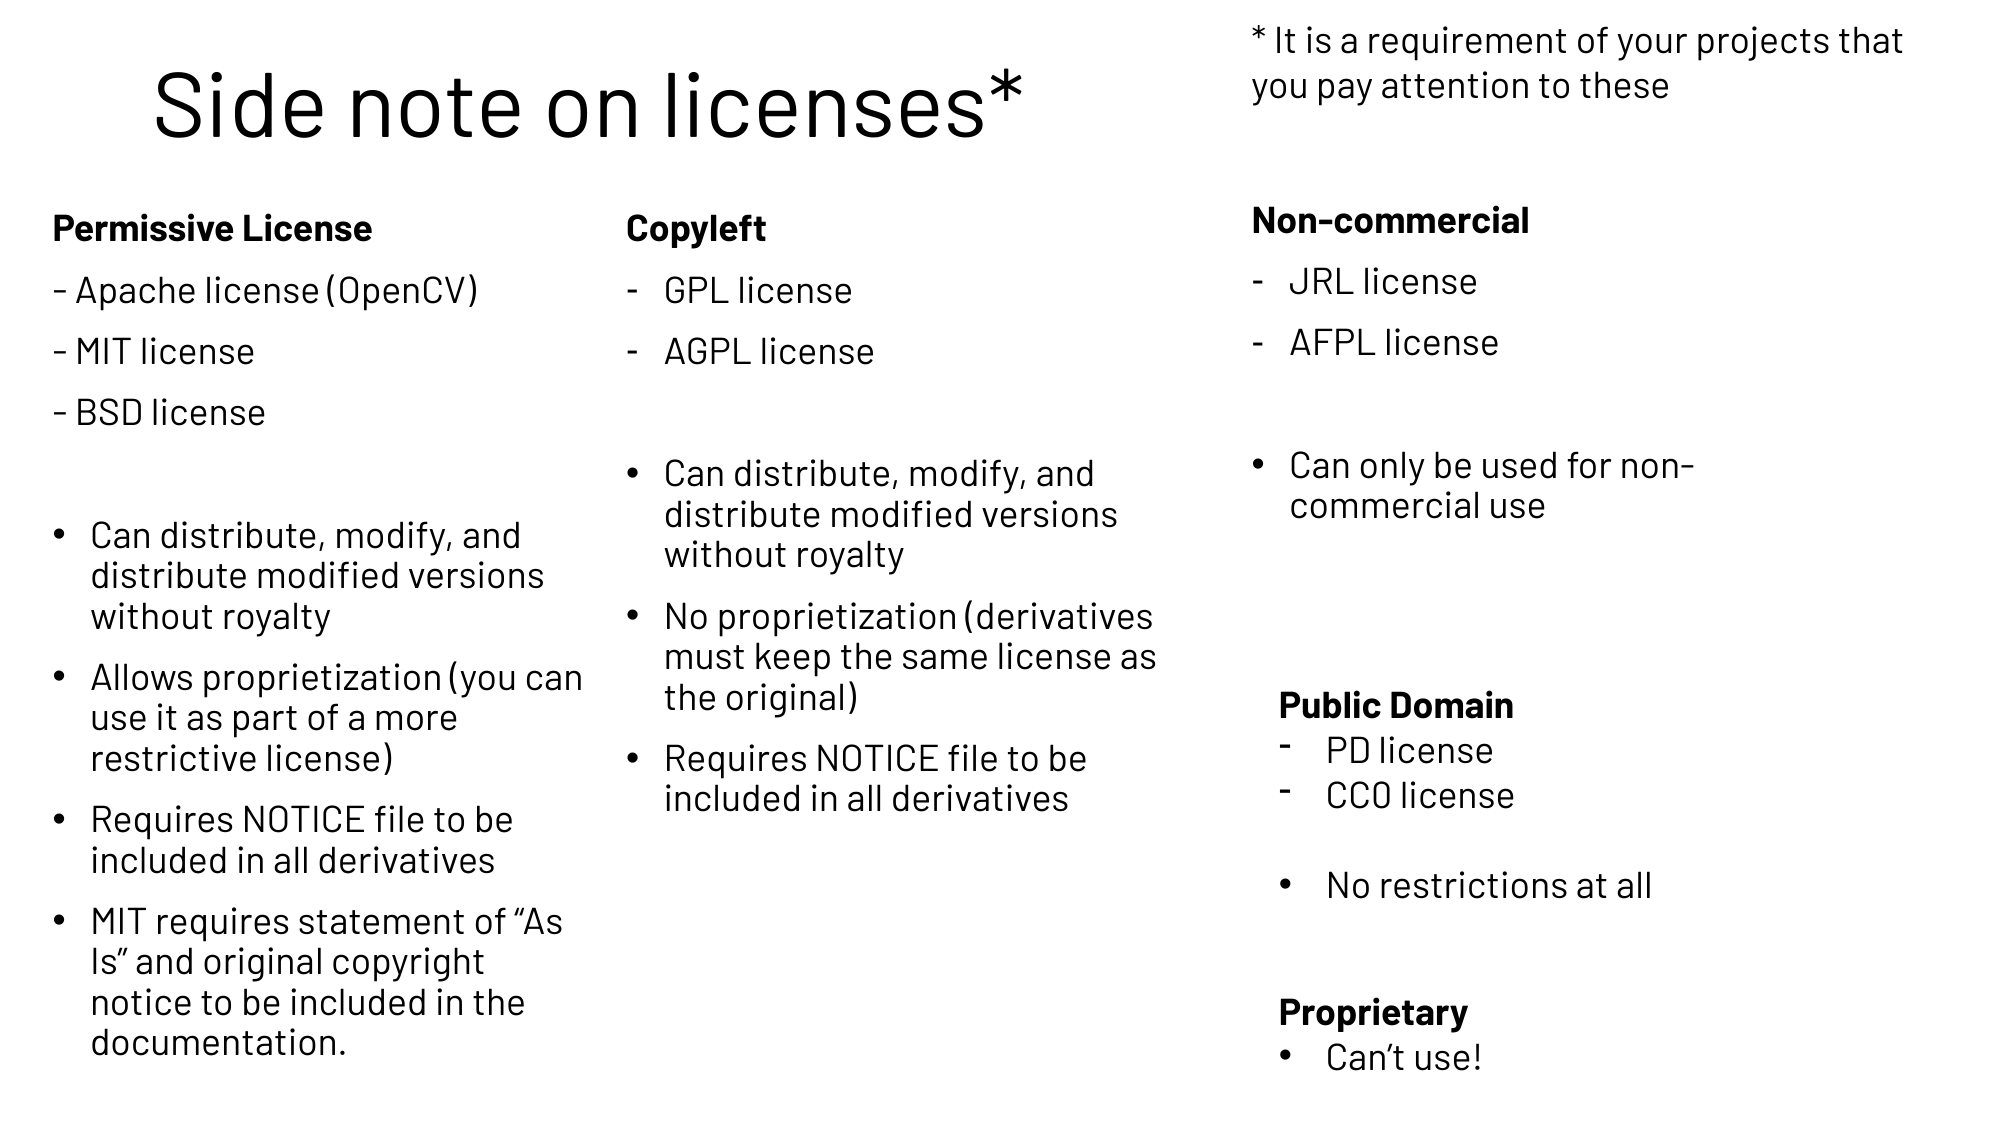

# Side note on licenses*
* It is a requirement of your projects that you pay attention to these
Non-commercial
JRL license
AFPL license

Can only be used for non-commercial use

Permissive License
- Apache license (OpenCV)
- MIT license
- BSD license

Can distribute, modify, and distribute modified versions without royalty
Allows proprietization (you can use it as part of a more restrictive license)
Requires NOTICE file to be included in all derivatives
MIT requires statement of “As Is” and original copyright notice to be included in the documentation.

Copyleft
GPL license
AGPL license

Can distribute, modify, and distribute modified versions without royalty
No proprietization (derivatives must keep the same license as the original)
Requires NOTICE file to be included in all derivatives

Public Domain
PD license
CC0 license

No restrictions at all
Proprietary
Can’t use!